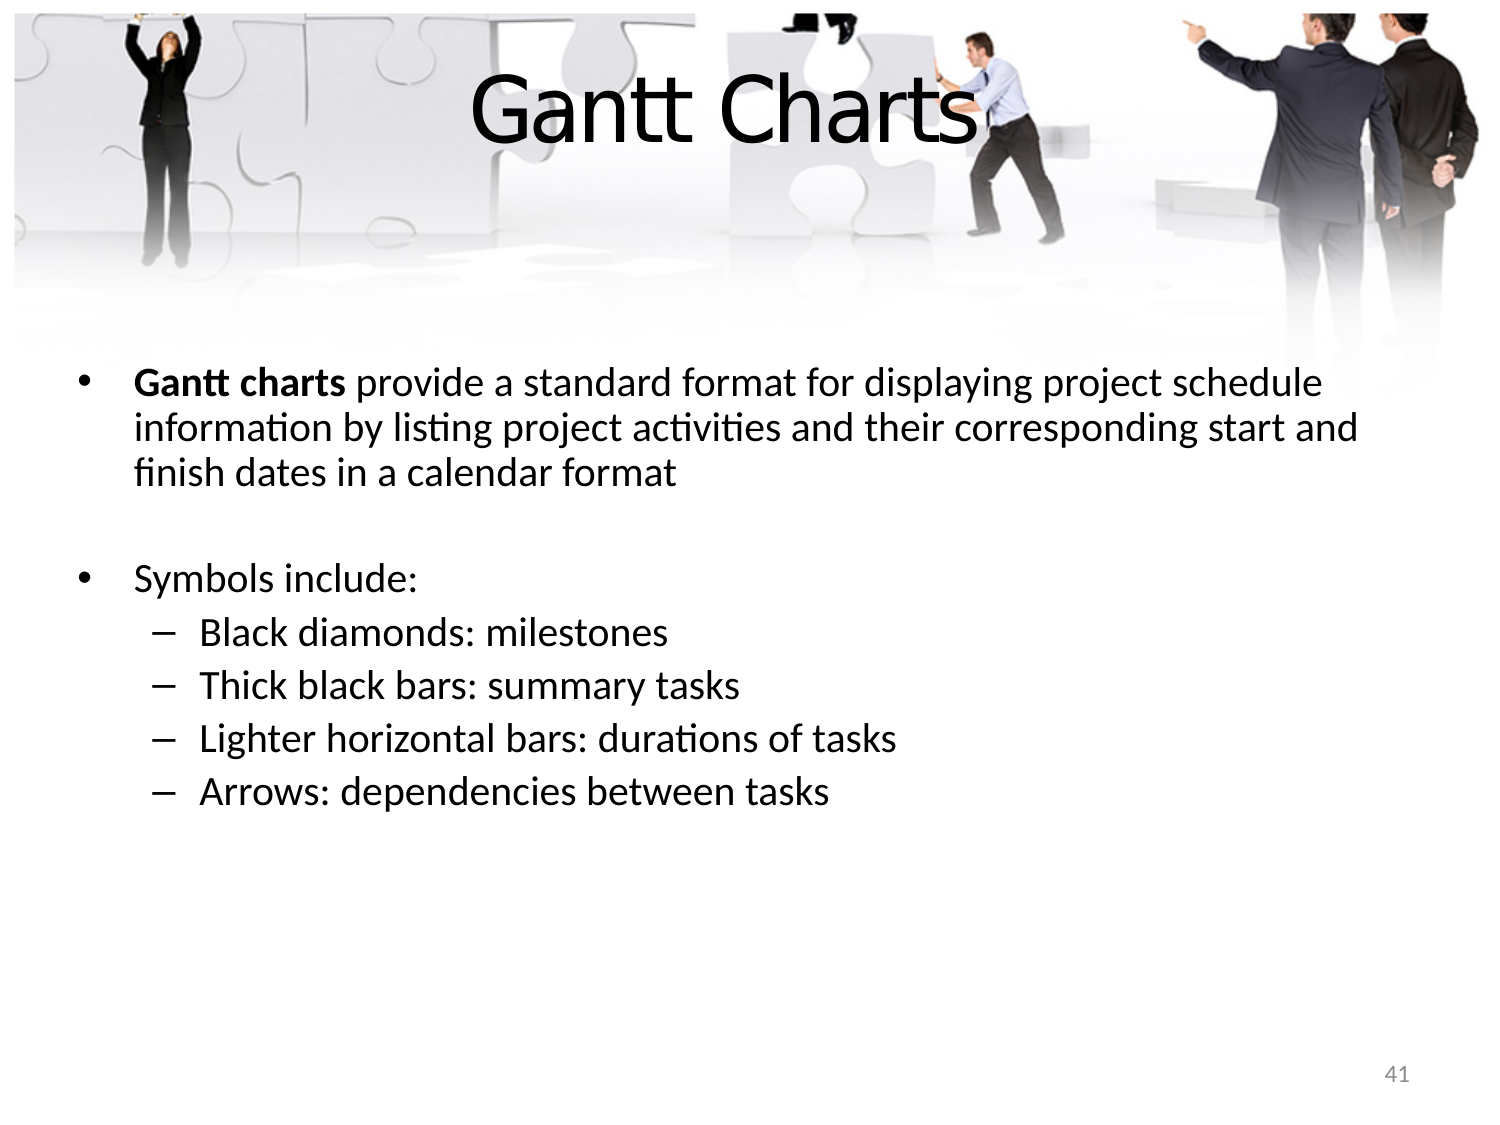

# Gantt Charts

Gantt charts provide a standard format for displaying project schedule information by listing project activities and their corresponding start and finish dates in a calendar format

Symbols include:
Black diamonds: milestones
Thick black bars: summary tasks
Lighter horizontal bars: durations of tasks
Arrows: dependencies between tasks

41